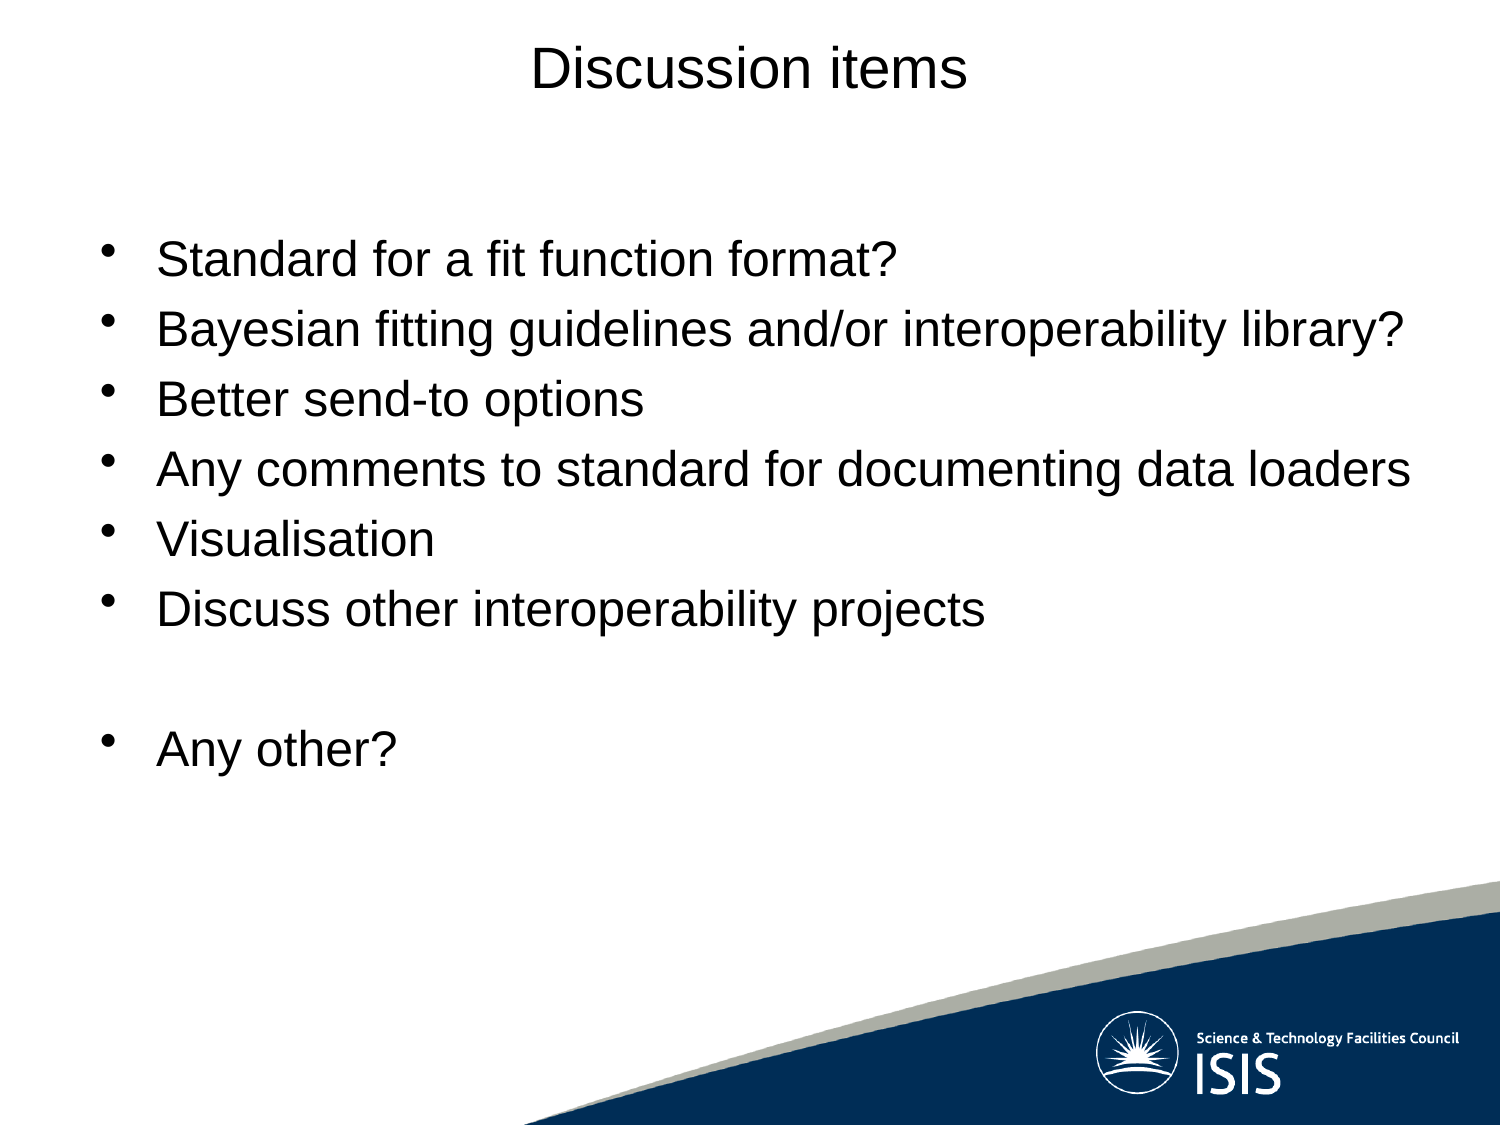

# Discussion items

Standard for a fit function format?
Bayesian fitting guidelines and/or interoperability library?
Better send-to options
Any comments to standard for documenting data loaders
Visualisation
Discuss other interoperability projects

Any other?